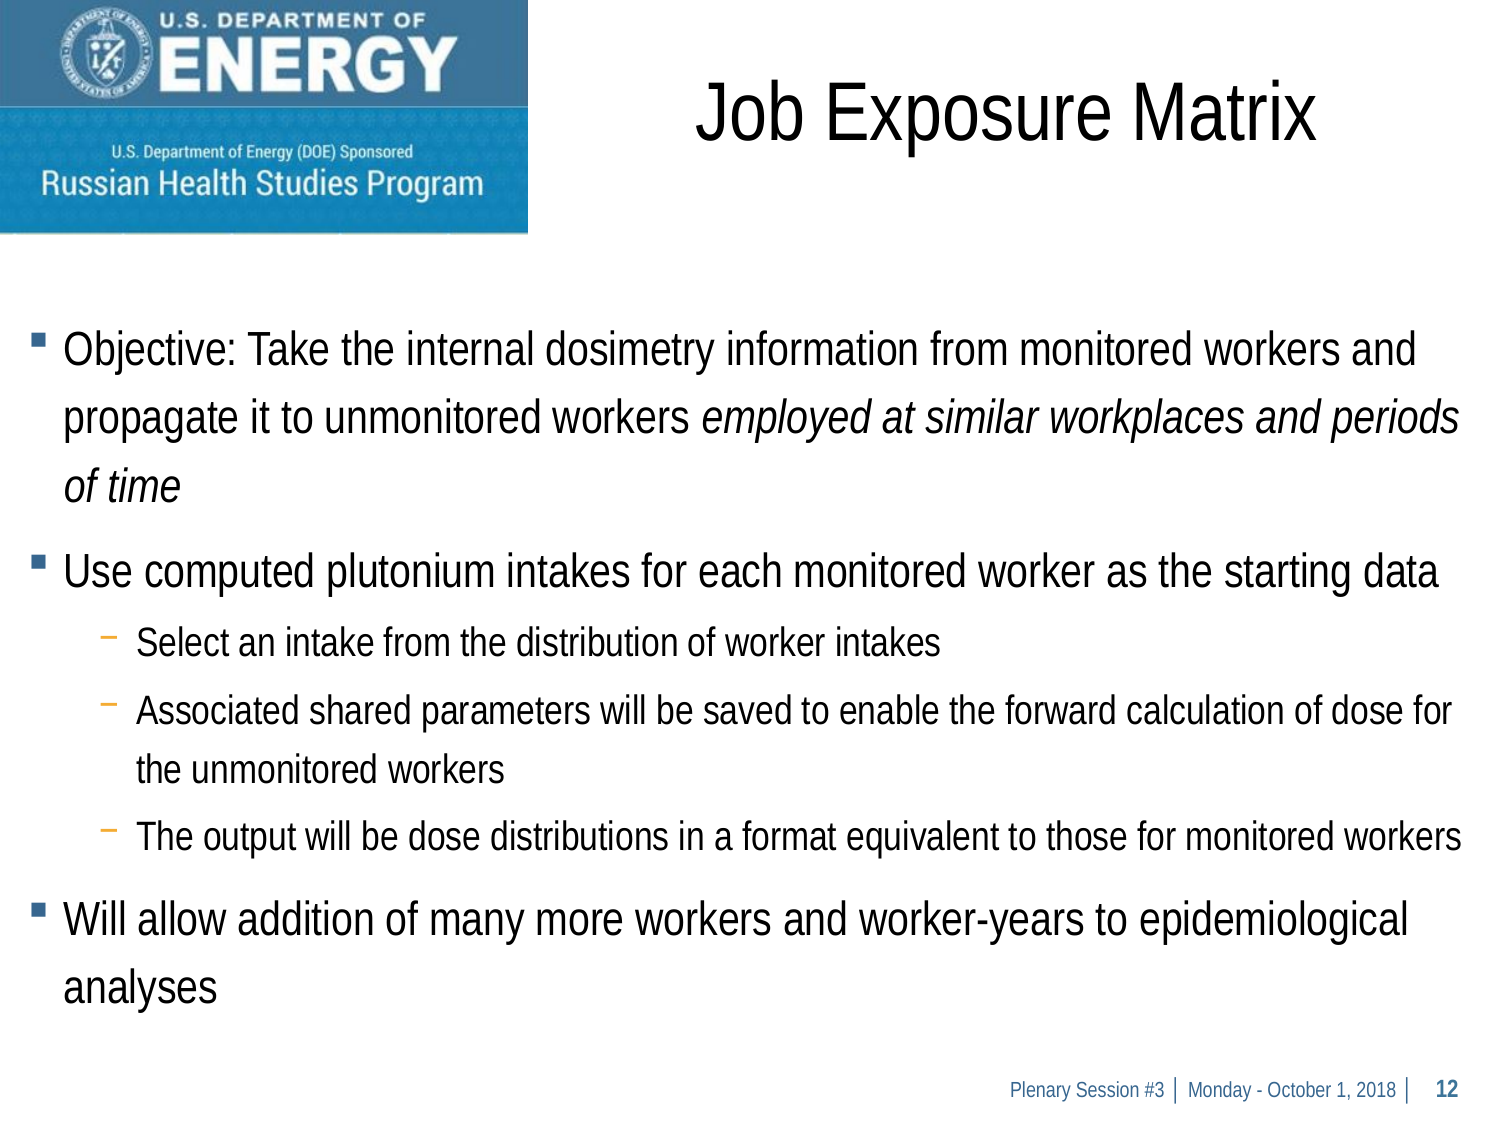

# Job Exposure Matrix
Objective: Take the internal dosimetry information from monitored workers and propagate it to unmonitored workers employed at similar workplaces and periods of time
Use computed plutonium intakes for each monitored worker as the starting data
Select an intake from the distribution of worker intakes
Associated shared parameters will be saved to enable the forward calculation of dose for the unmonitored workers
The output will be dose distributions in a format equivalent to those for monitored workers
Will allow addition of many more workers and worker-years to epidemiological analyses
12